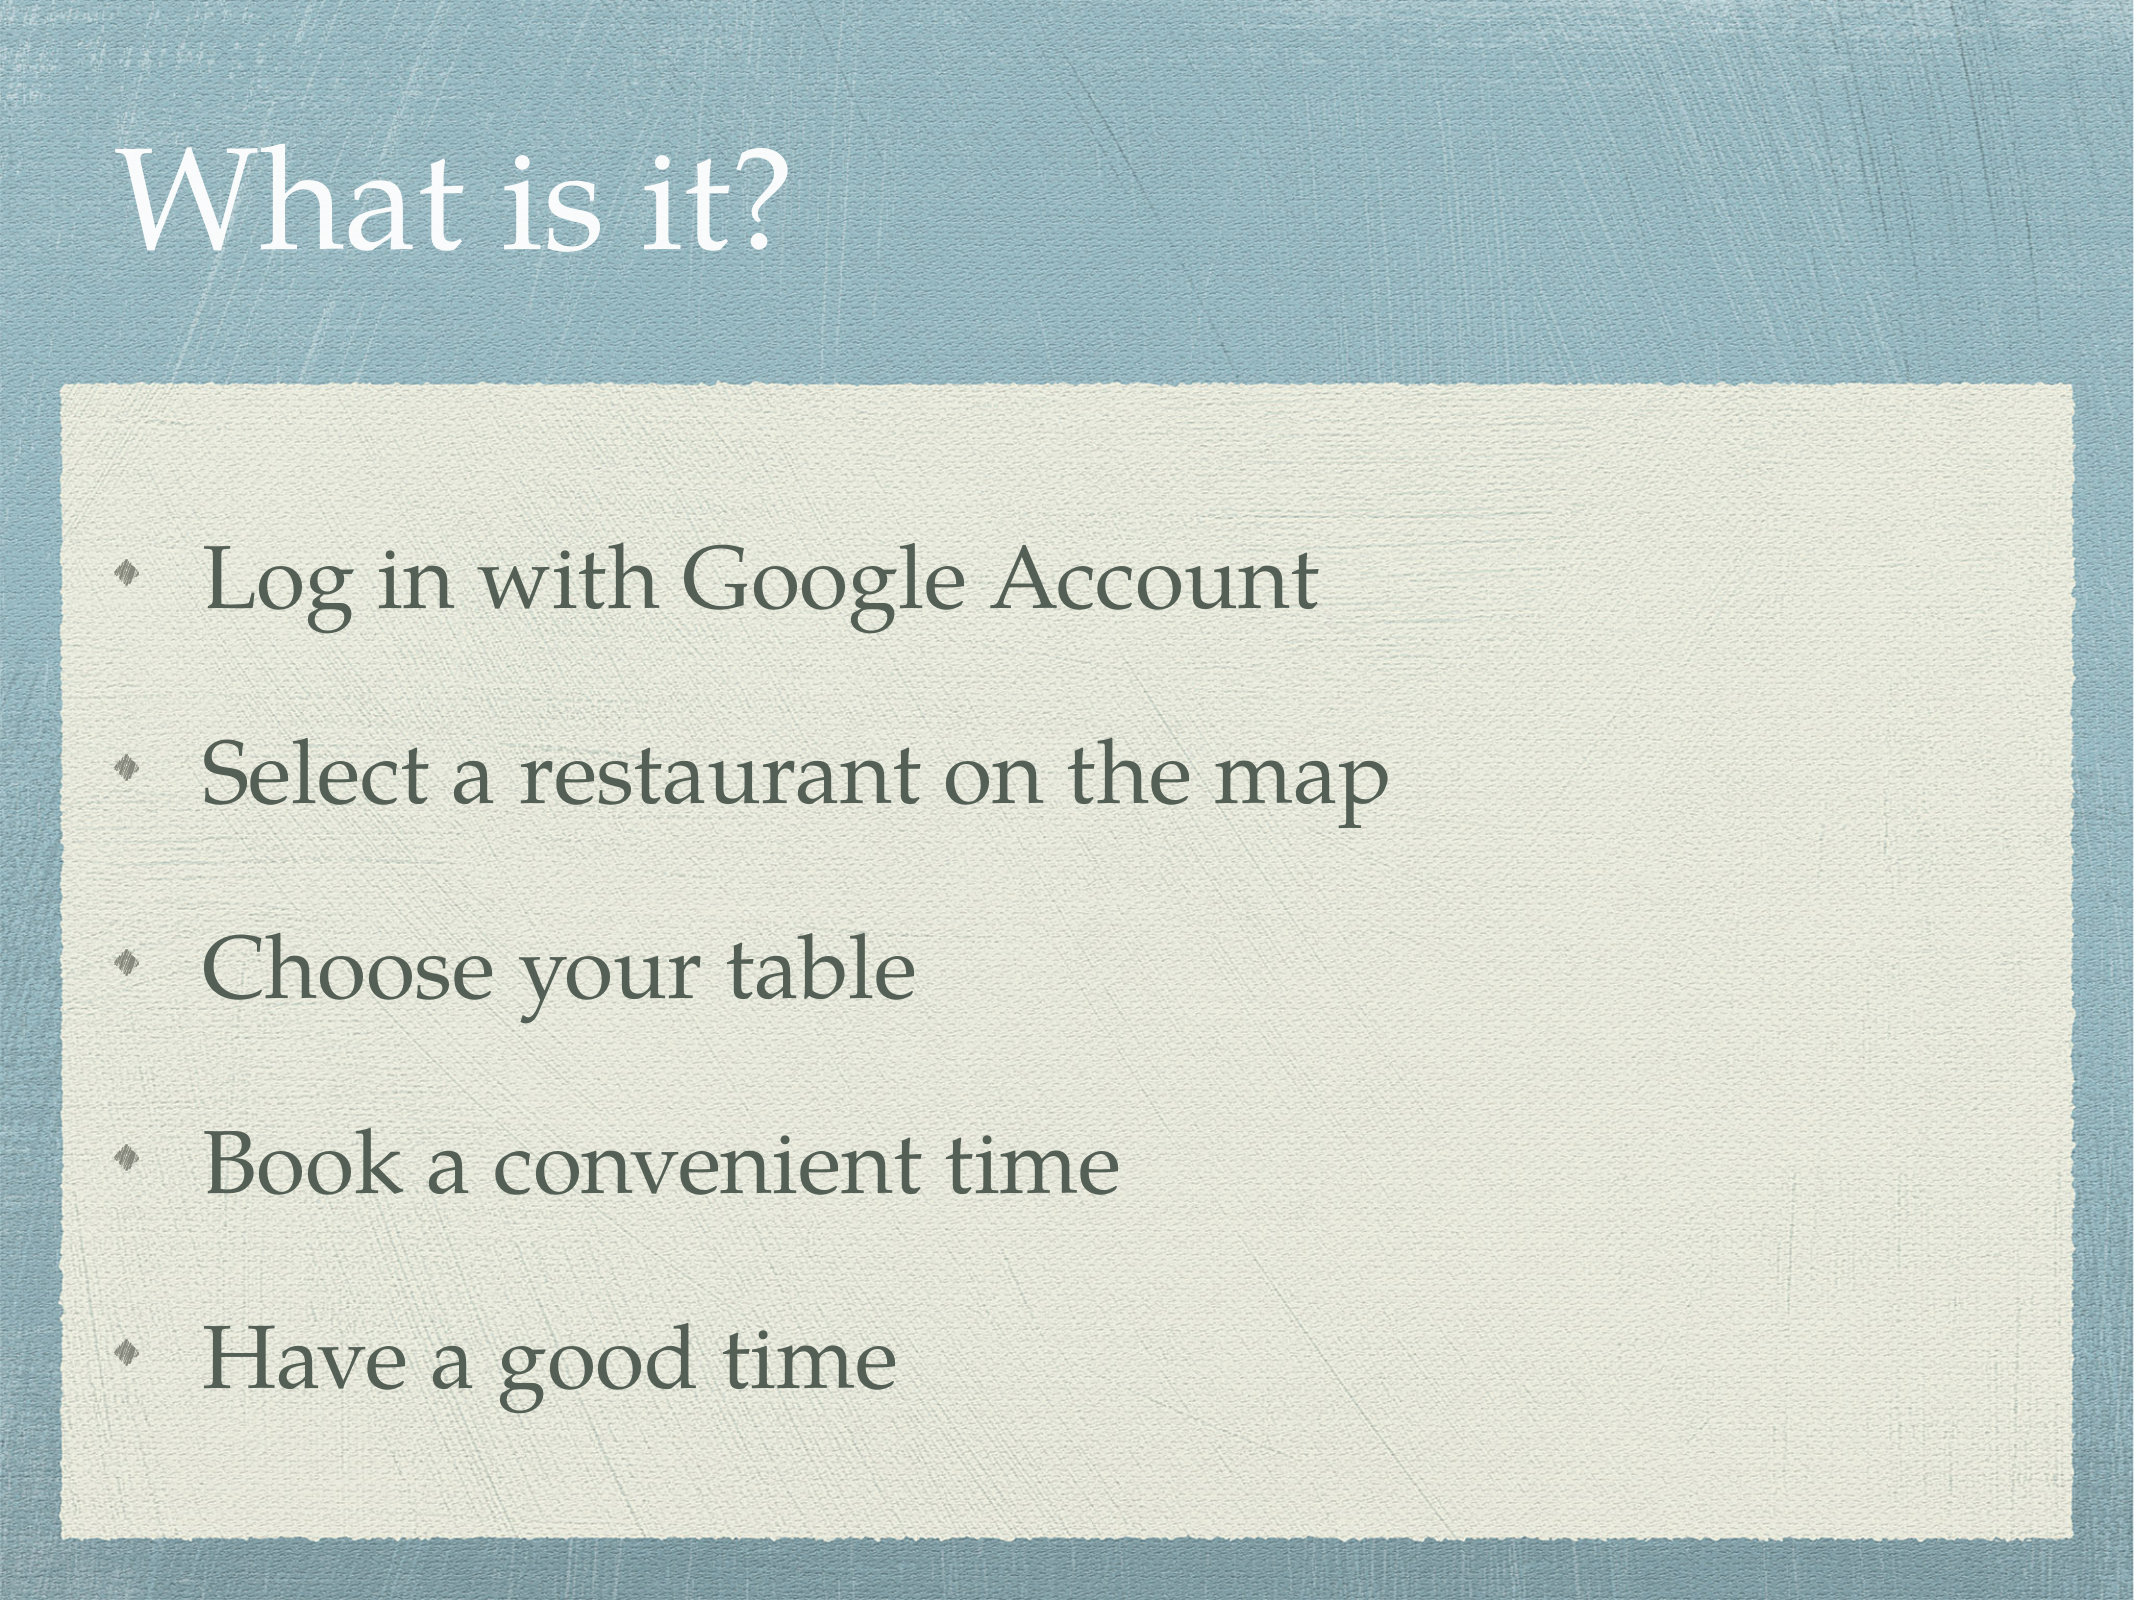

Log in with Google Account
Select a restaurant on the map
Choose your table
Book a convenient time
Have a good time
# What is it?